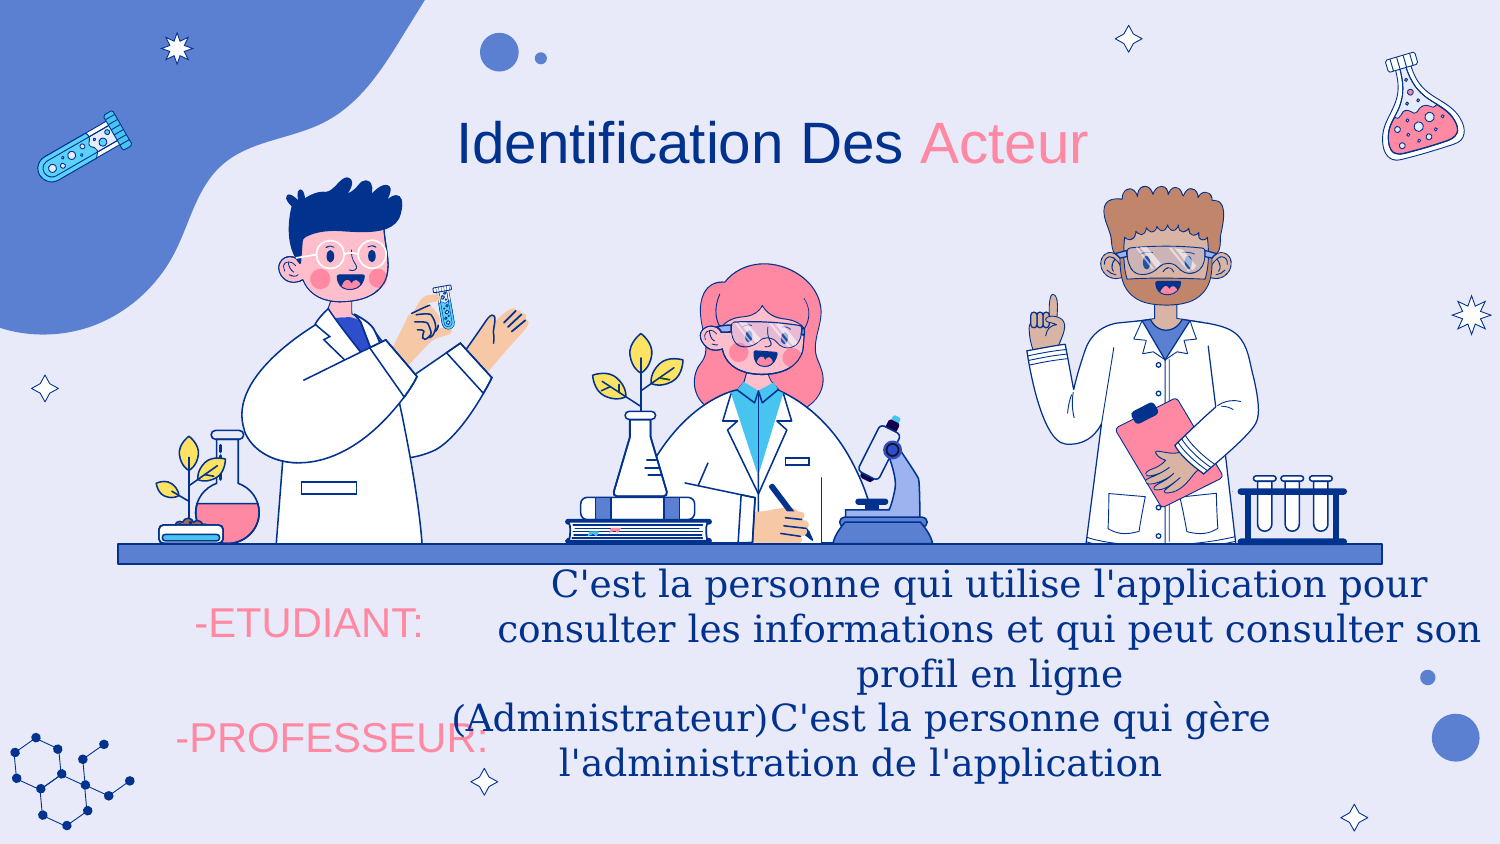

# Identification Des Acteur

-ETUDIANT:
C'est la personne qui utilise l'application pour consulter les informations et qui peut consulter son profil en ligne
(Administrateur)C'est la personne qui gère l'administration de l'application
-PROFESSEUR: